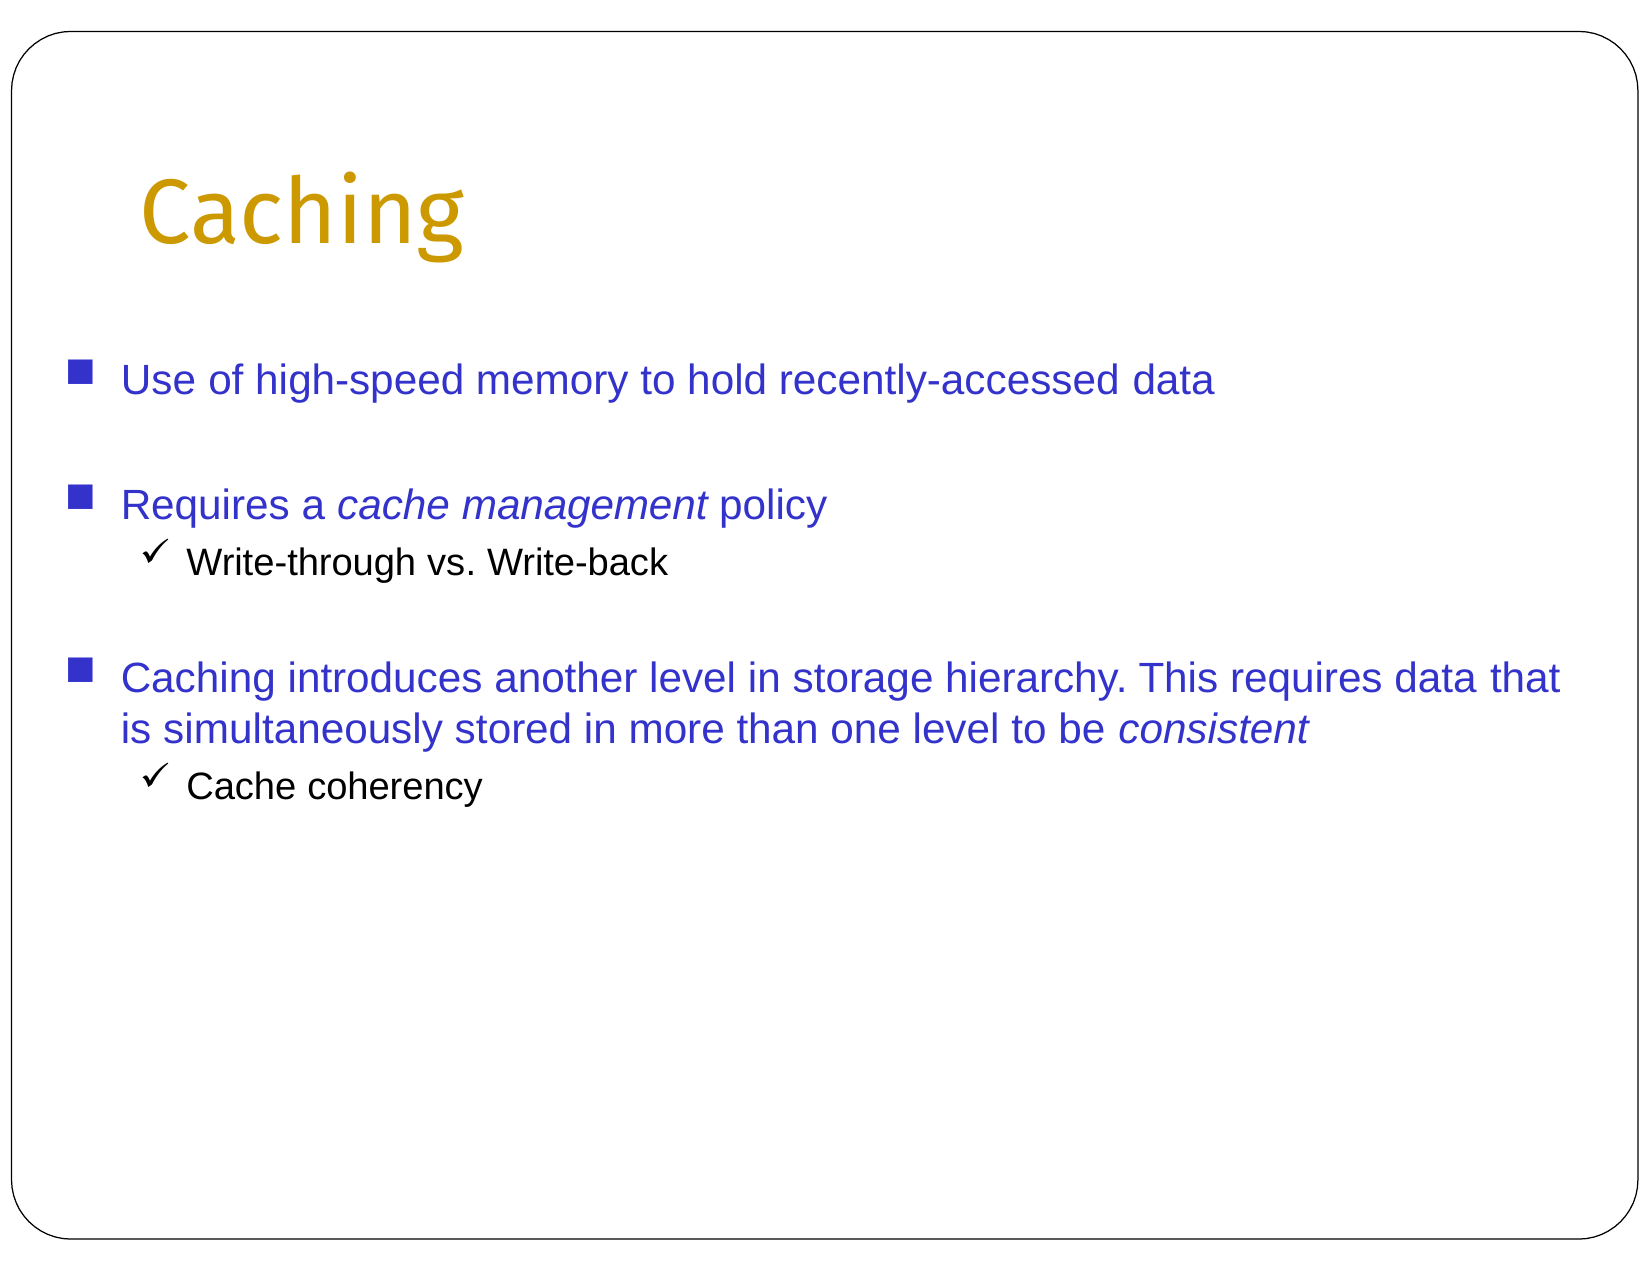

# Caching
Use of high-speed memory to hold recently-accessed data

Requires a cache management policy
Write-through vs. Write-back

Caching introduces another level in storage hierarchy. This requires data that
is simultaneously stored in more than one level to be consistent
Cache coherency